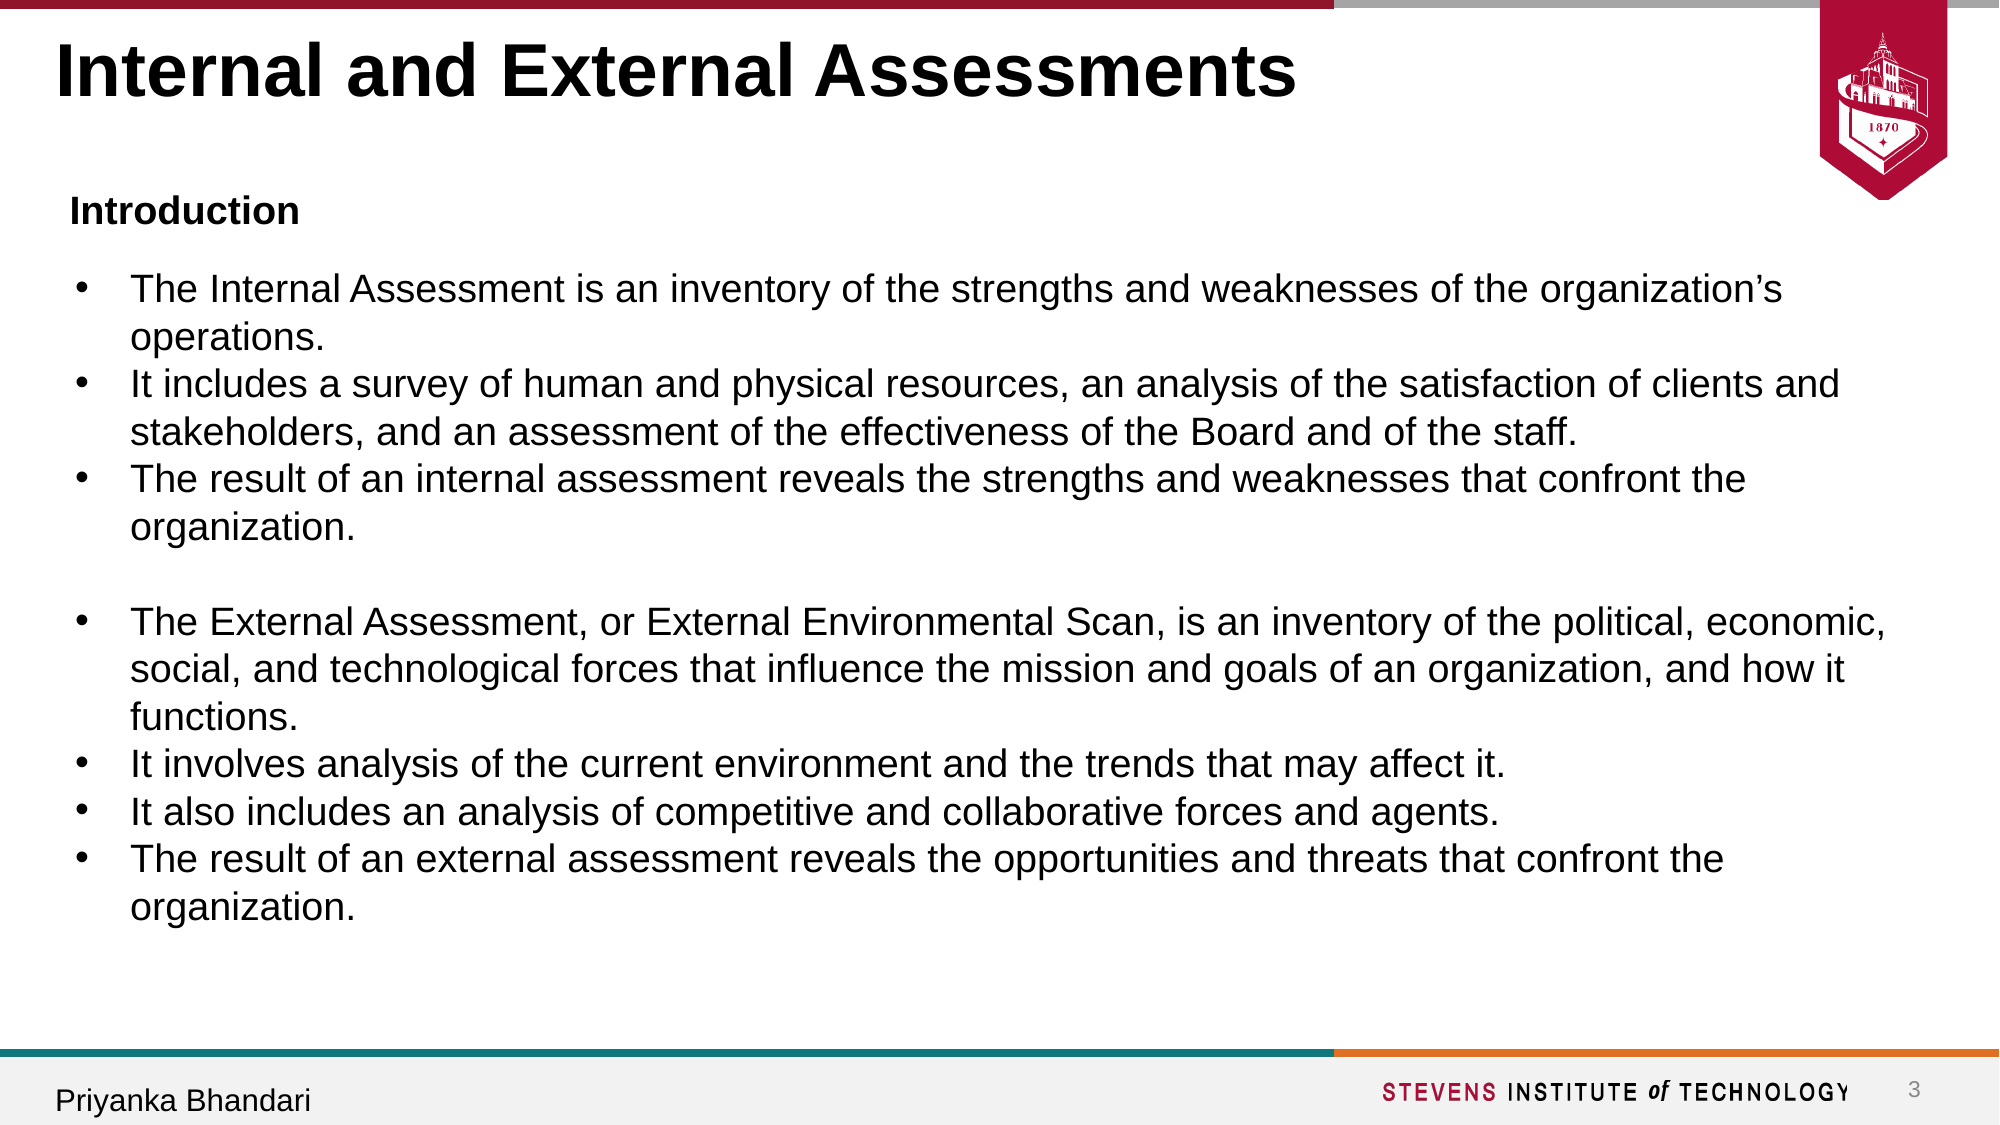

# Internal and External Assessments

Introduction

The Internal Assessment is an inventory of the strengths and weaknesses of the organization’s operations.
It includes a survey of human and physical resources, an analysis of the satisfaction of clients and stakeholders, and an assessment of the effectiveness of the Board and of the staff.
The result of an internal assessment reveals the strengths and weaknesses that confront the organization.

The External Assessment, or External Environmental Scan, is an inventory of the political, economic, social, and technological forces that influence the mission and goals of an organization, and how it functions.
It involves analysis of the current environment and the trends that may affect it.
It also includes an analysis of competitive and collaborative forces and agents.
The result of an external assessment reveals the opportunities and threats that confront the organization.
3

Priyanka Bhandari